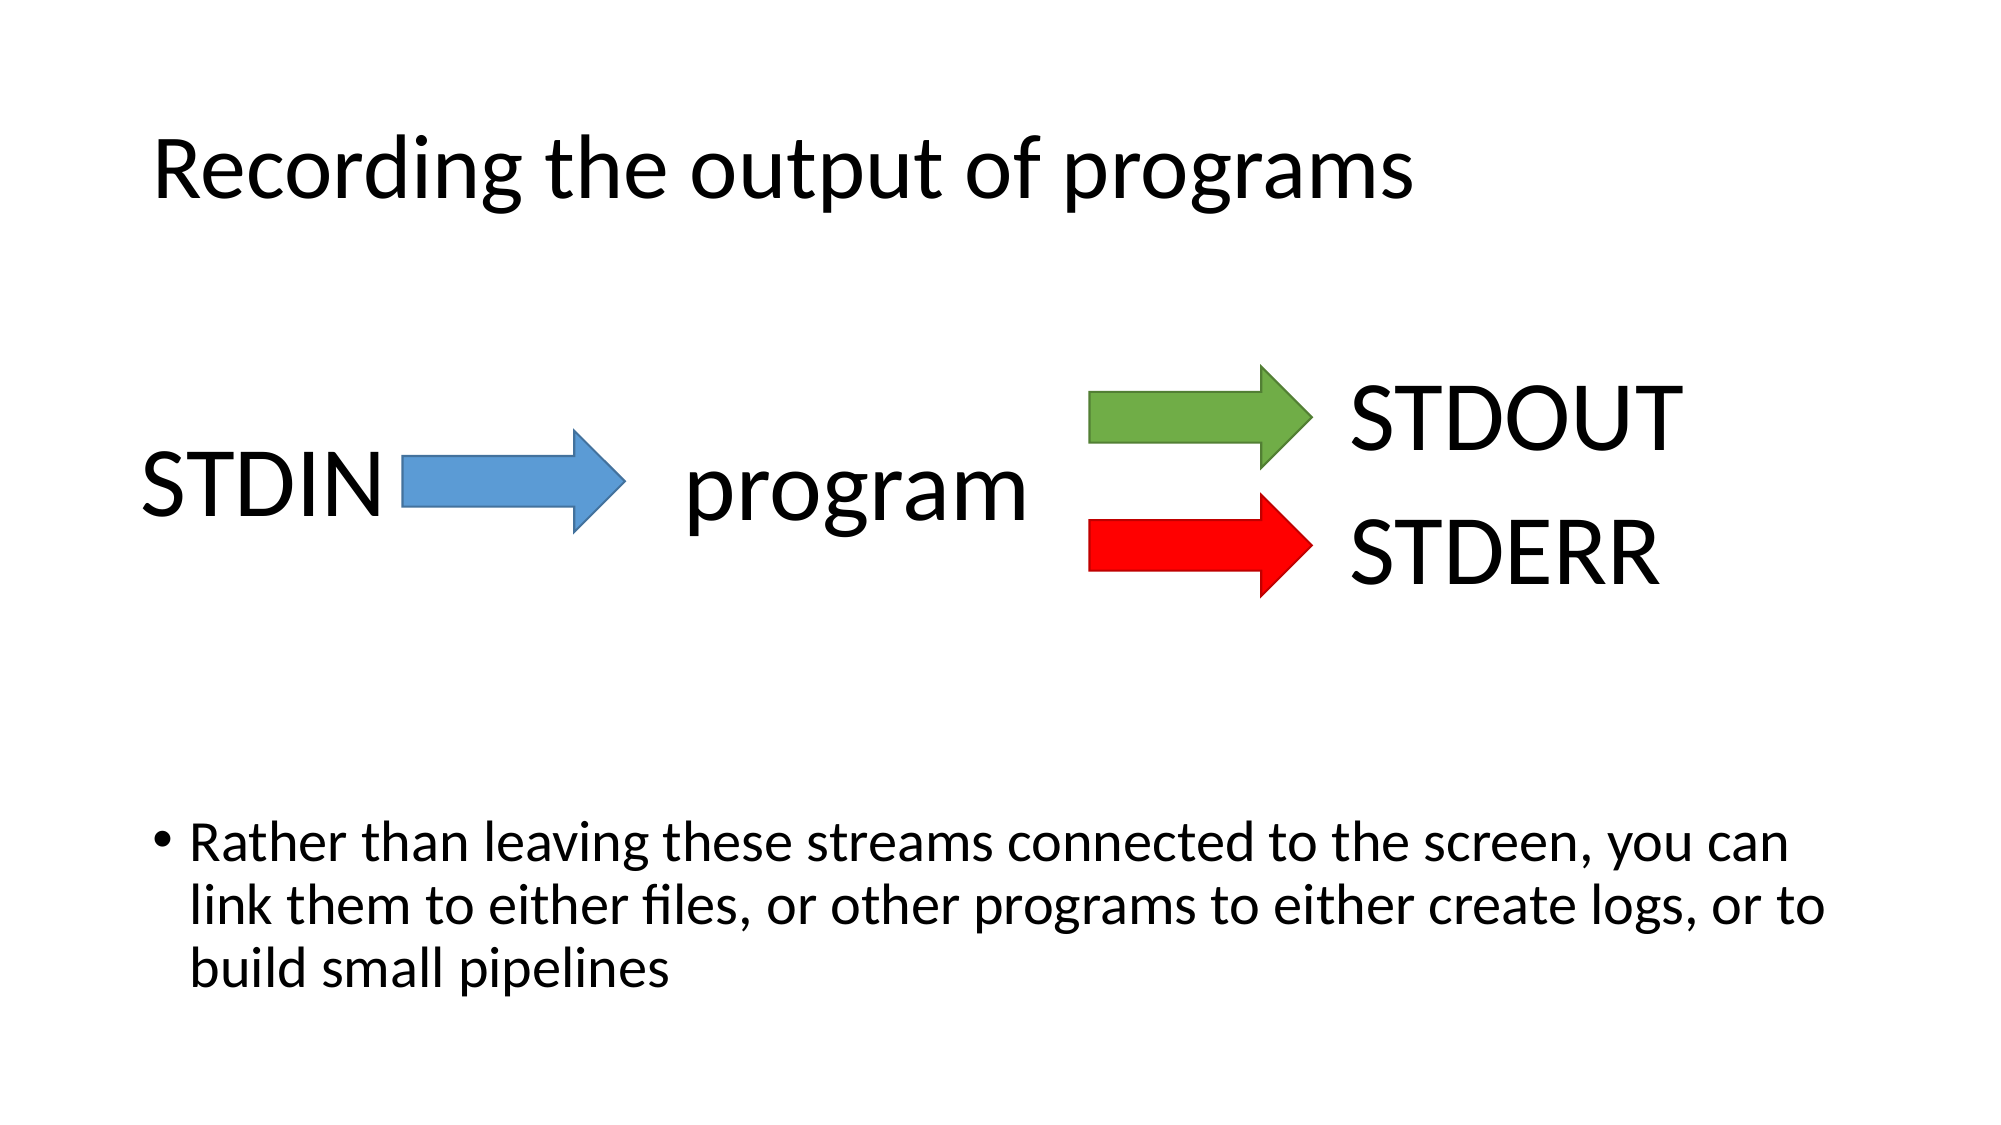

# Recording the output of programs
STDOUT

STDIN
program

STDERR
Rather than leaving these streams connected to the screen, you can link them to either files, or other programs to either create logs, or to build small pipelines